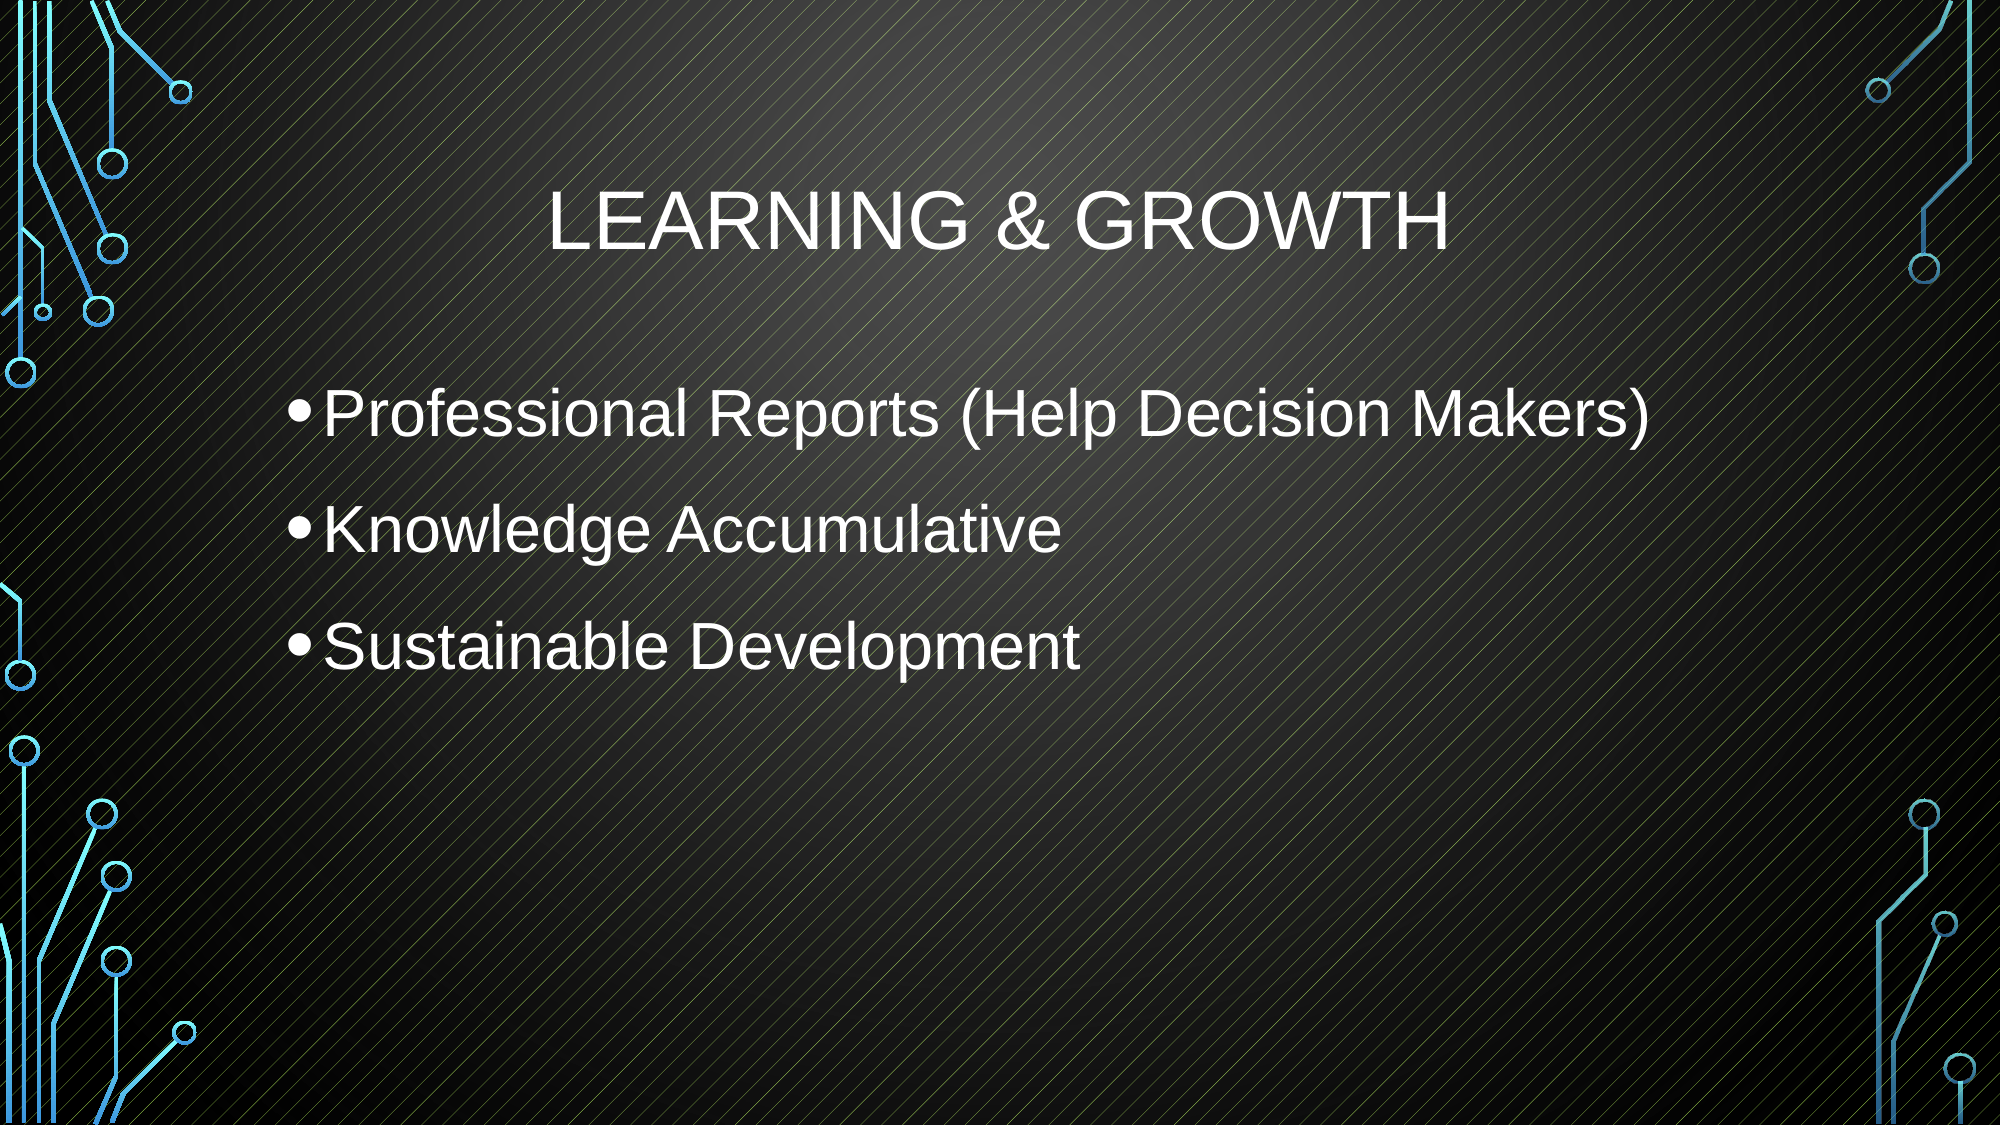

# Learning & growth
Professional Reports (Help Decision Makers)
Knowledge Accumulative
Sustainable Development